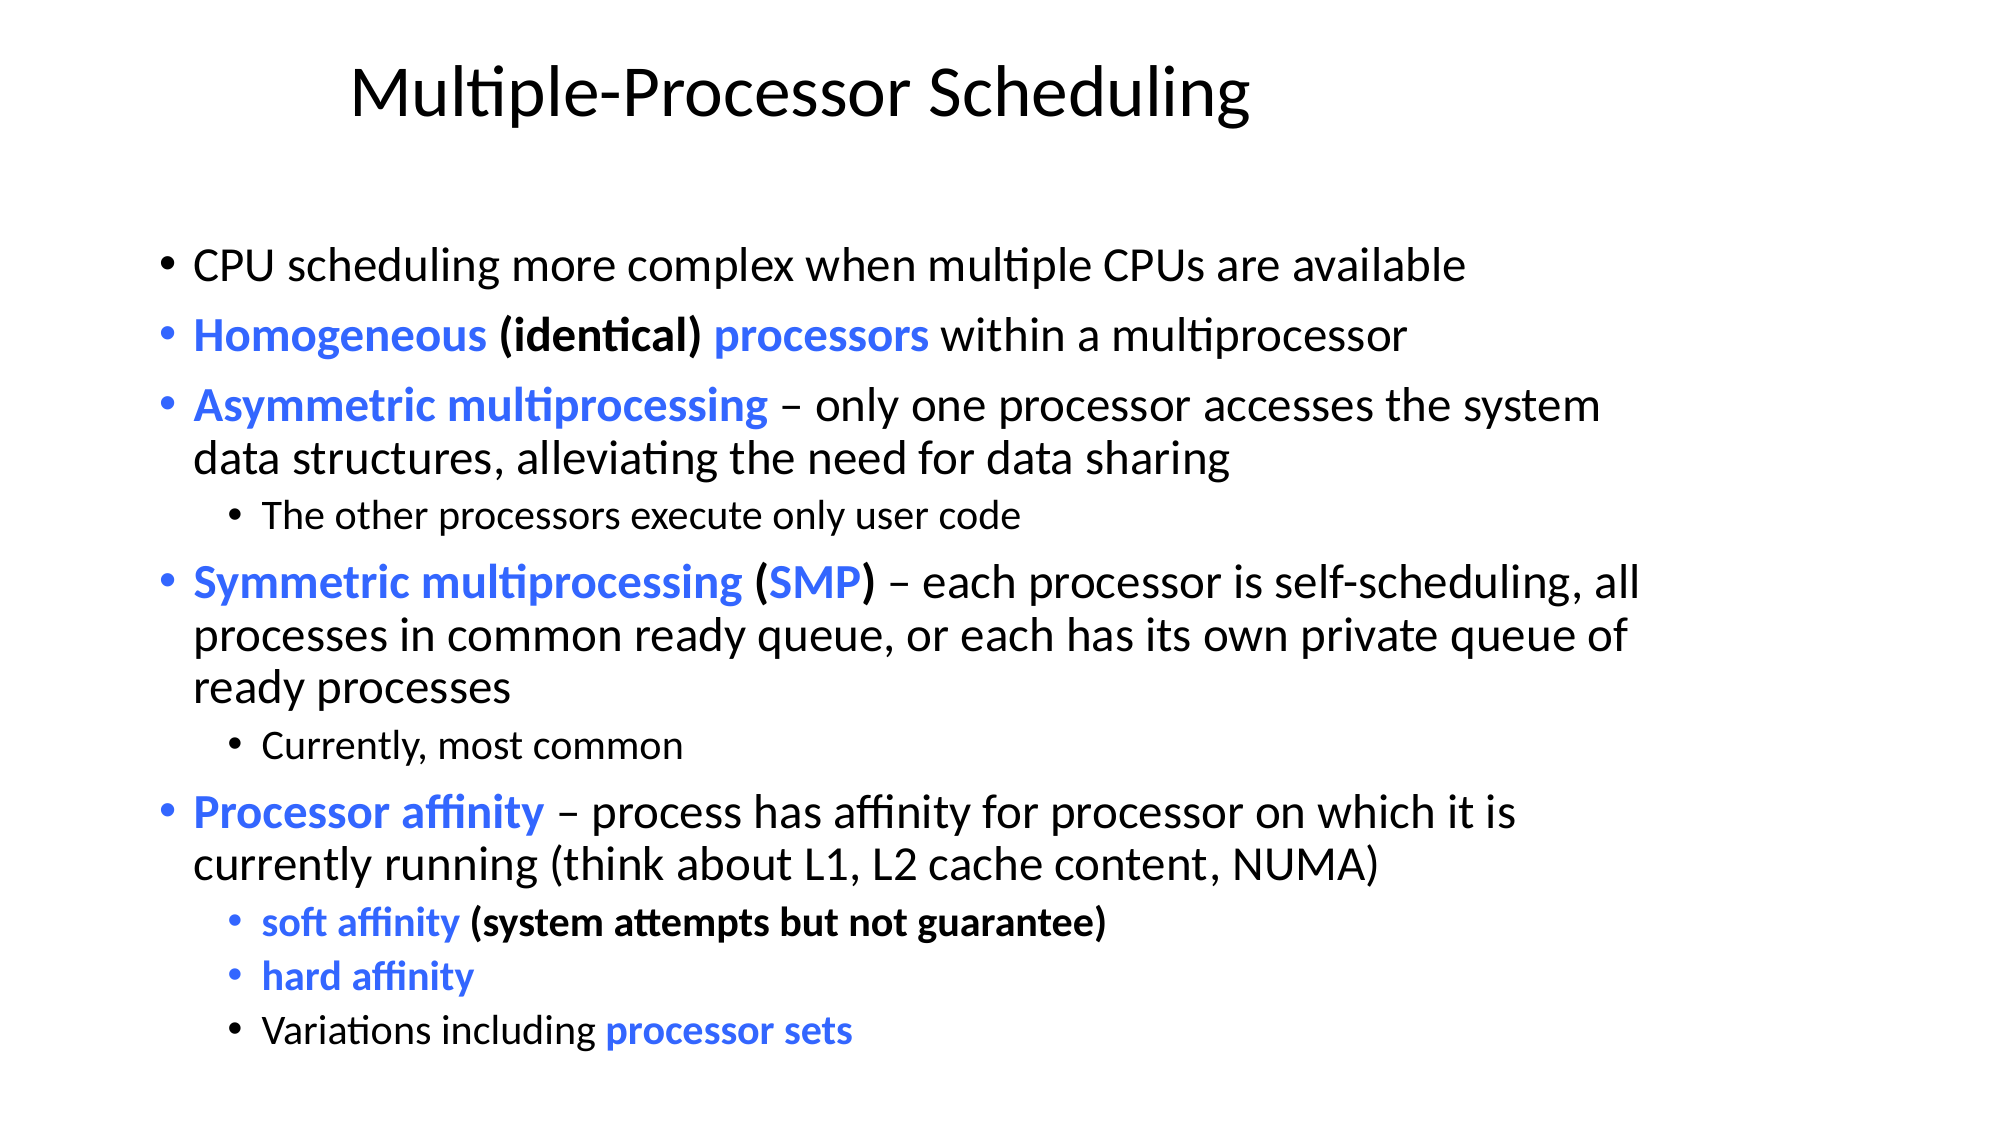

# Multiple-Processor Scheduling
CPU scheduling more complex when multiple CPUs are available
Homogeneous (identical) processors within a multiprocessor
Asymmetric multiprocessing – only one processor accesses the system data structures, alleviating the need for data sharing
The other processors execute only user code
Symmetric multiprocessing (SMP) – each processor is self-scheduling, all processes in common ready queue, or each has its own private queue of ready processes
Currently, most common
Processor affinity – process has affinity for processor on which it is currently running (think about L1, L2 cache content, NUMA)
soft affinity (system attempts but not guarantee)
hard affinity
Variations including processor sets